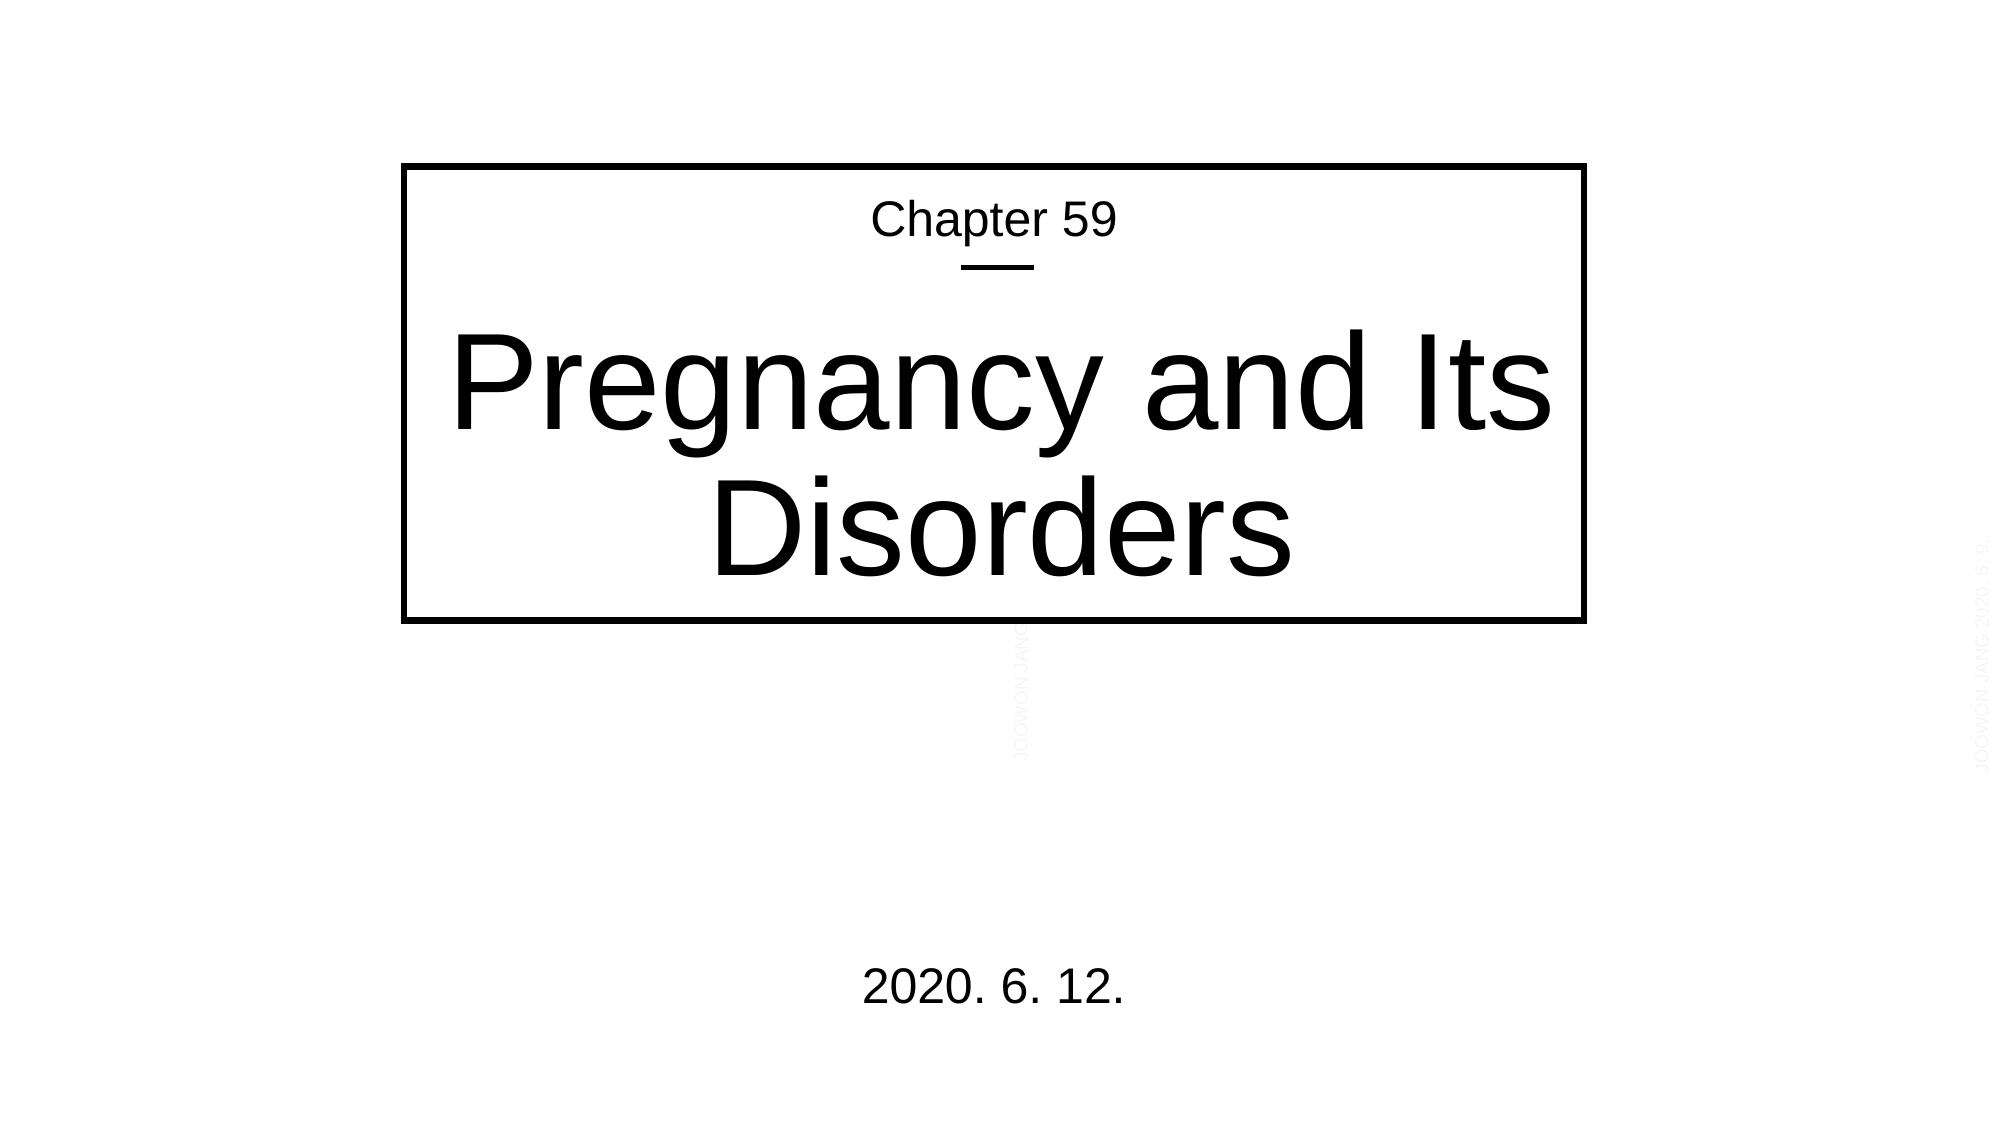

Pregnancy and Its Disorders
Chapter 59
2020. 6. 12.